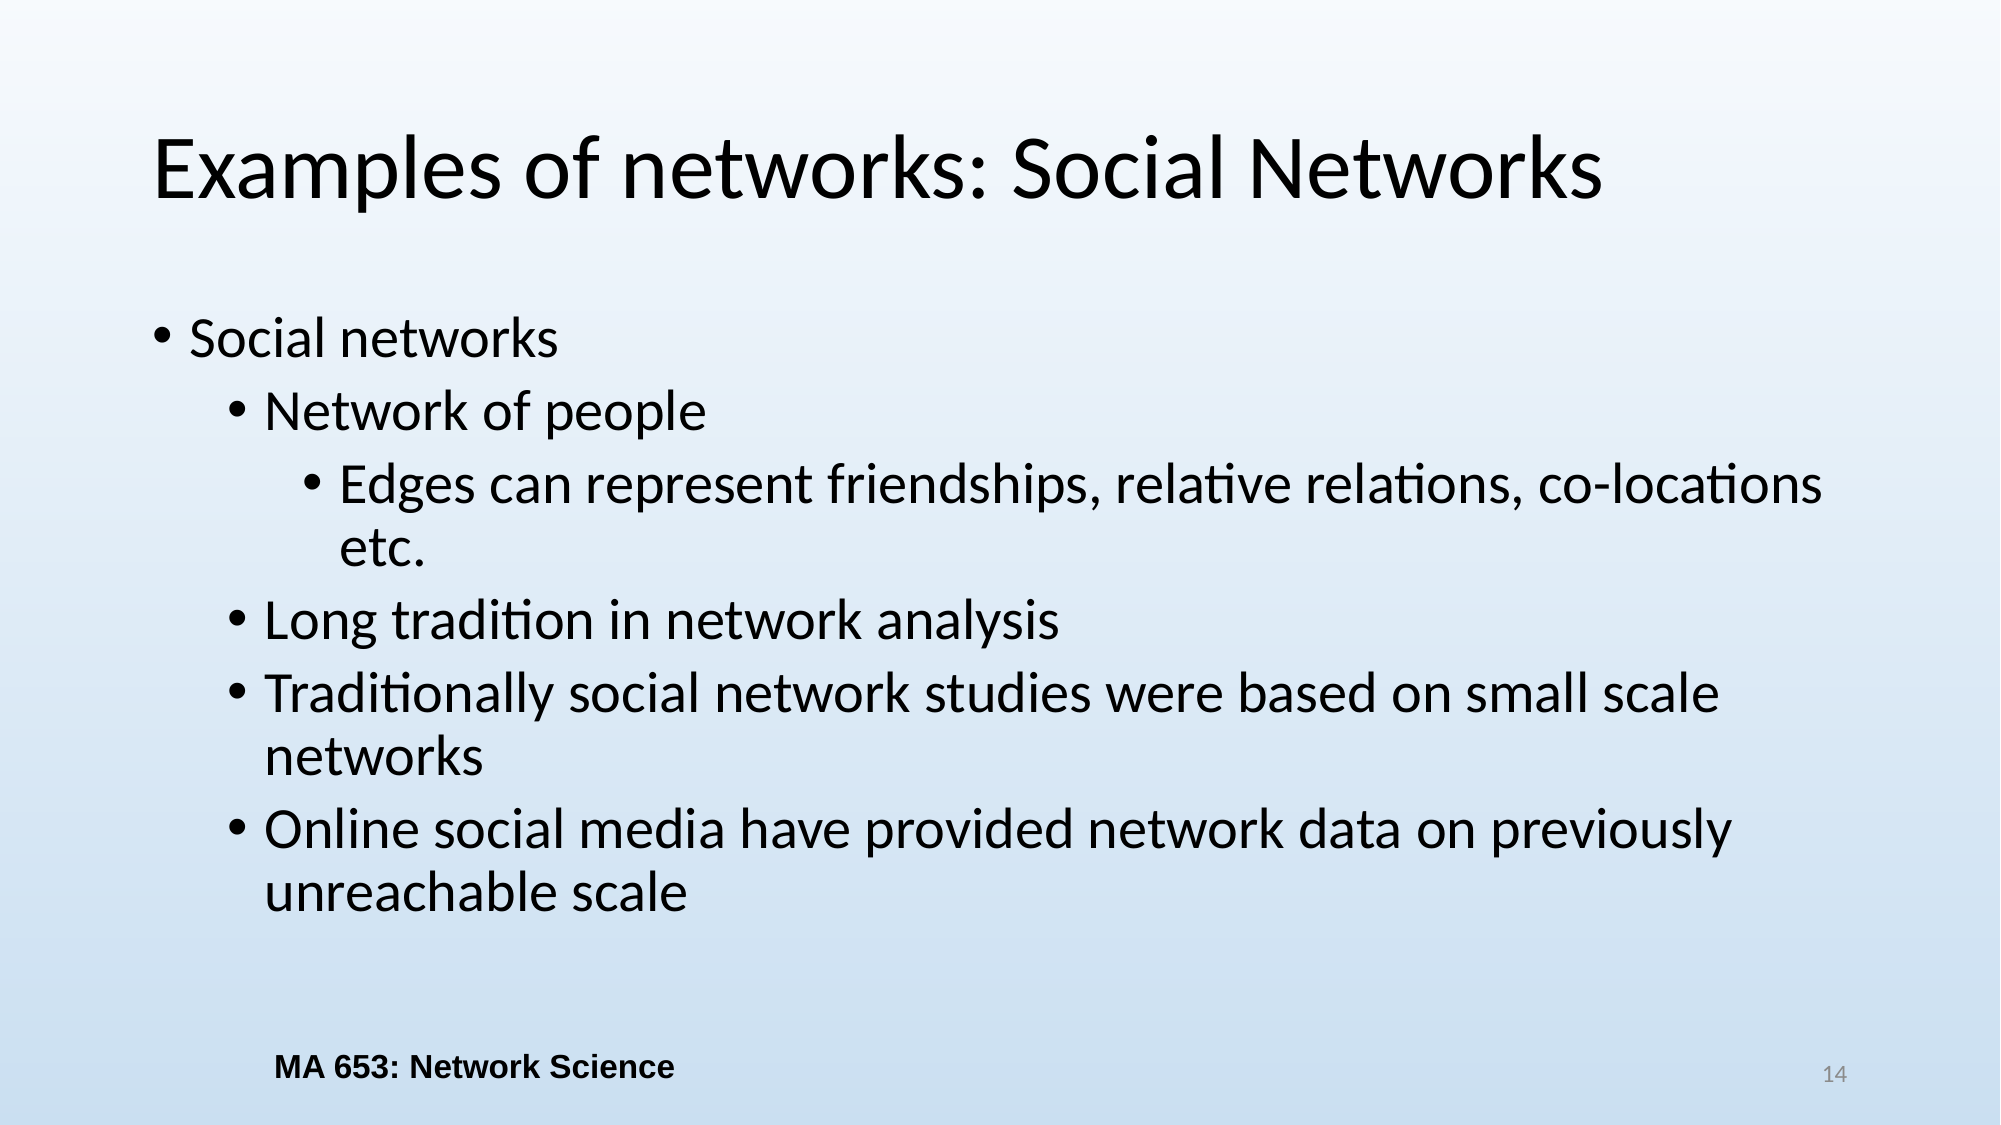

# Examples of networks: Social Networks
Social networks
Network of people
Edges can represent friendships, relative relations, co-locations etc.
Long tradition in network analysis
Traditionally social network studies were based on small scale networks
Online social media have provided network data on previously unreachable scale
MA 653: Network Science
14